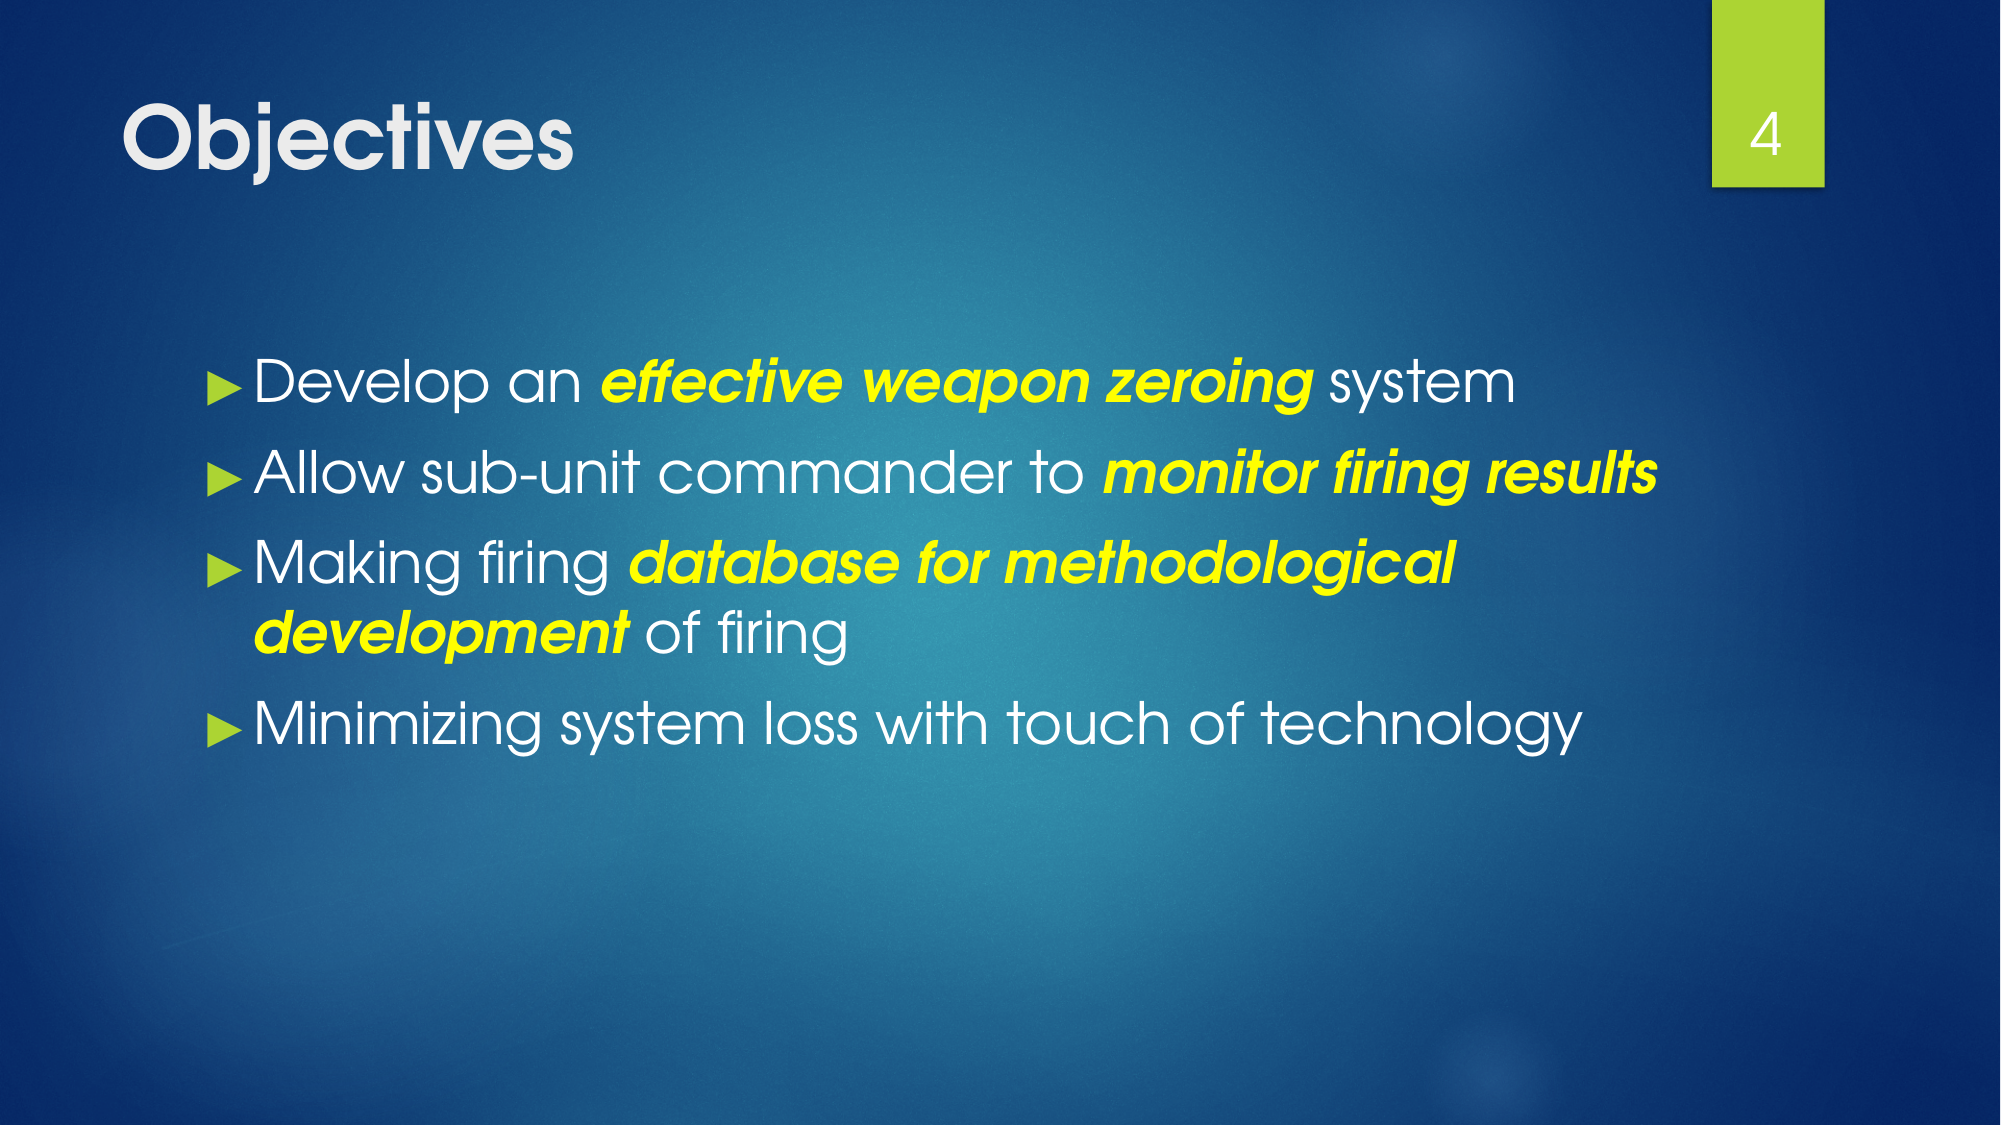

4
# Objectives
Develop an effective weapon zeroing system
Allow sub-unit commander to monitor firing results
Making firing database for methodological development of firing
Minimizing system loss with touch of technology